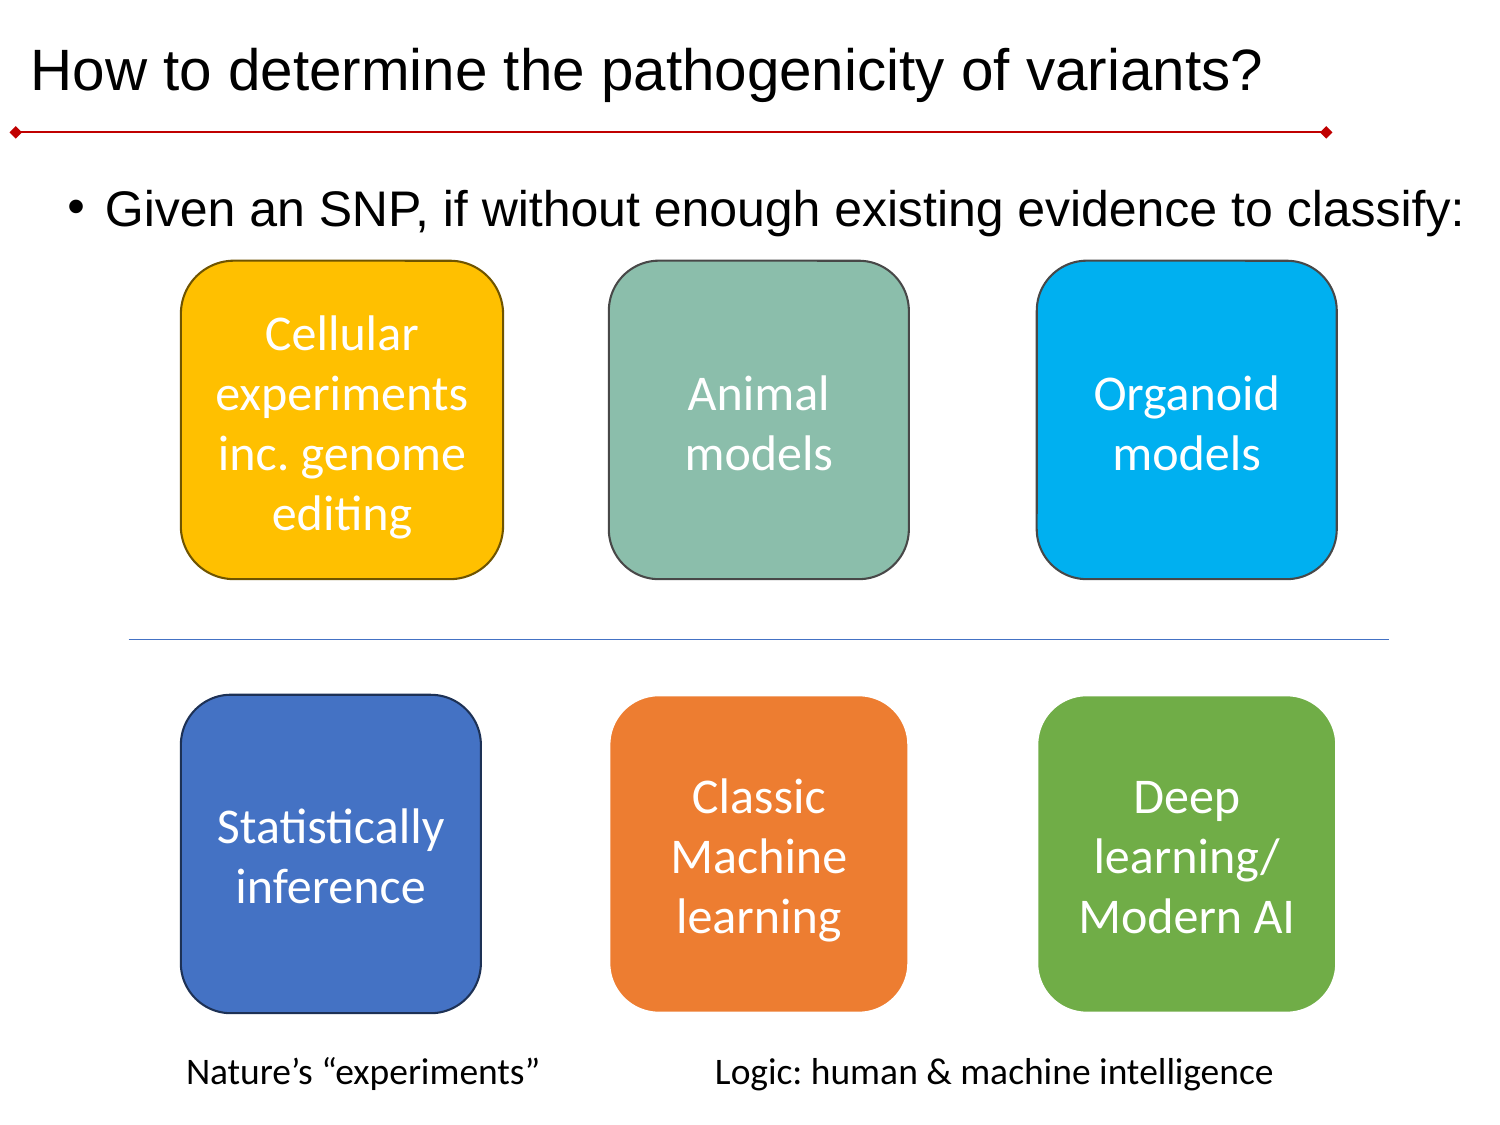

# How to determine the pathogenicity of variants?
Given an SNP, if without enough existing evidence to classify:
Cellular experiments inc. genome editing
Animal models
Organoid models
Statistically inference
Classic
Machine learning
Deep learning/
Modern AI
Nature’s “experiments”
Logic: human & machine intelligence